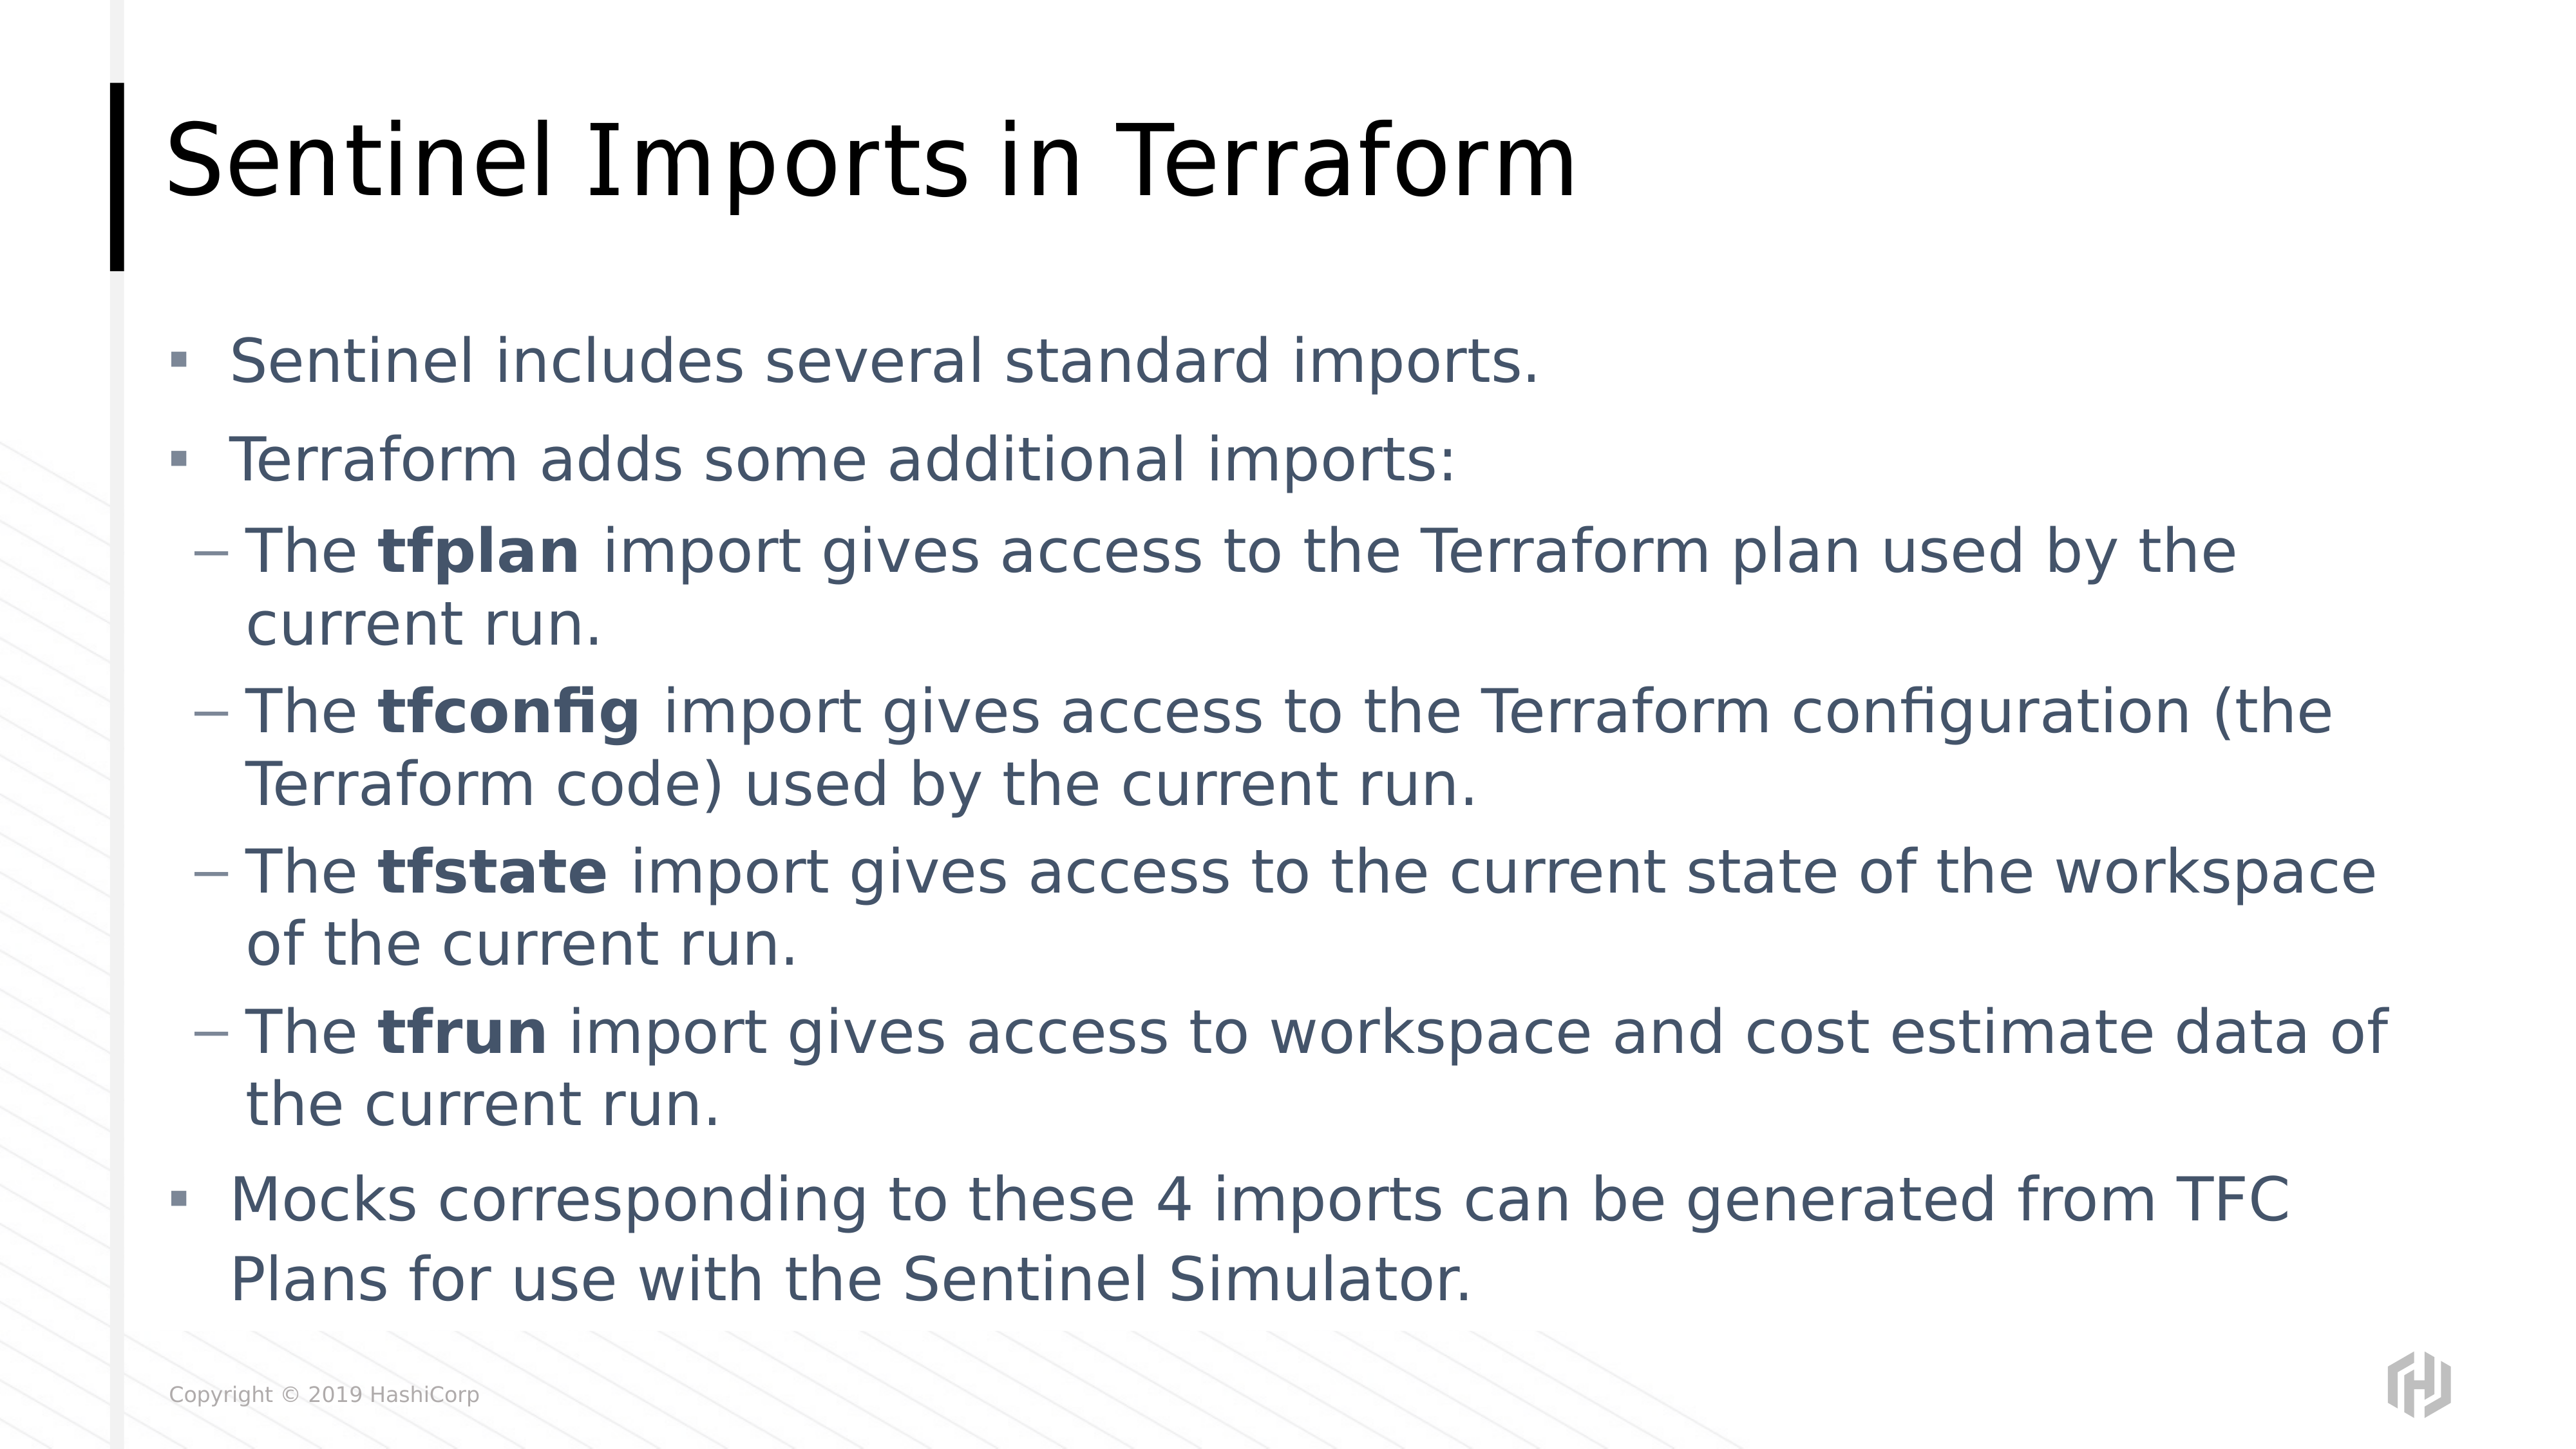

# Sentinel Imports in Terraform
Sentinel includes several standard imports.
Terraform adds some additional imports:
The tfplan import gives access to the Terraform plan used by the current run.
The tfconfig import gives access to the Terraform configuration (the Terraform code) used by the current run.
The tfstate import gives access to the current state of the workspace of the current run.
The tfrun import gives access to workspace and cost estimate data of the current run.
Mocks corresponding to these 4 imports can be generated from TFC Plans for use with the Sentinel Simulator.